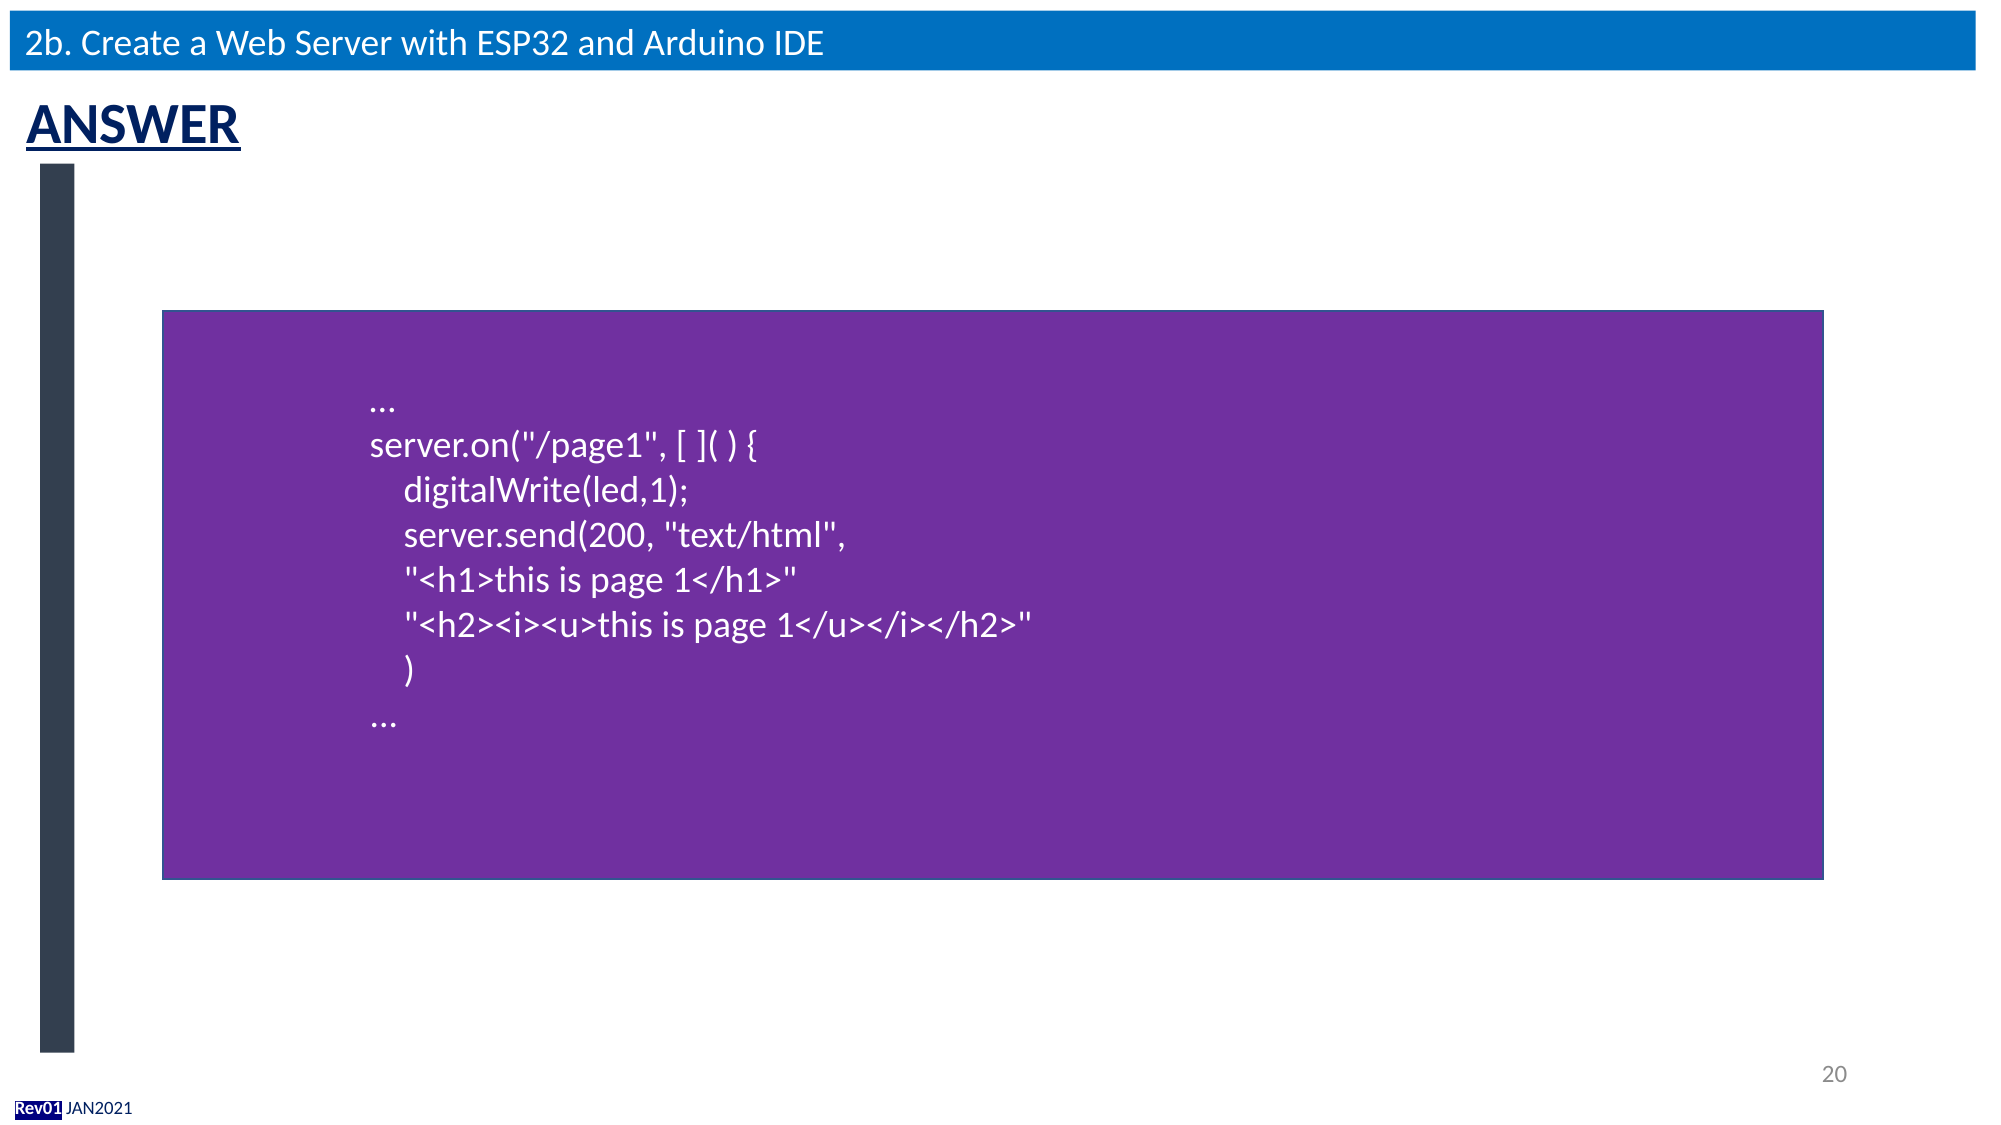

2b. Create a Web Server with ESP32 and Arduino IDE
ANSWER

…
server.on("/page1", [ ]( ) {
    digitalWrite(led,1);
    server.send(200, "text/html",
    "<h1>this is page 1</h1>"
    "<h2><i><u>this is page 1</u></i></h2>"
    )
...
20
Rev01 JAN2021